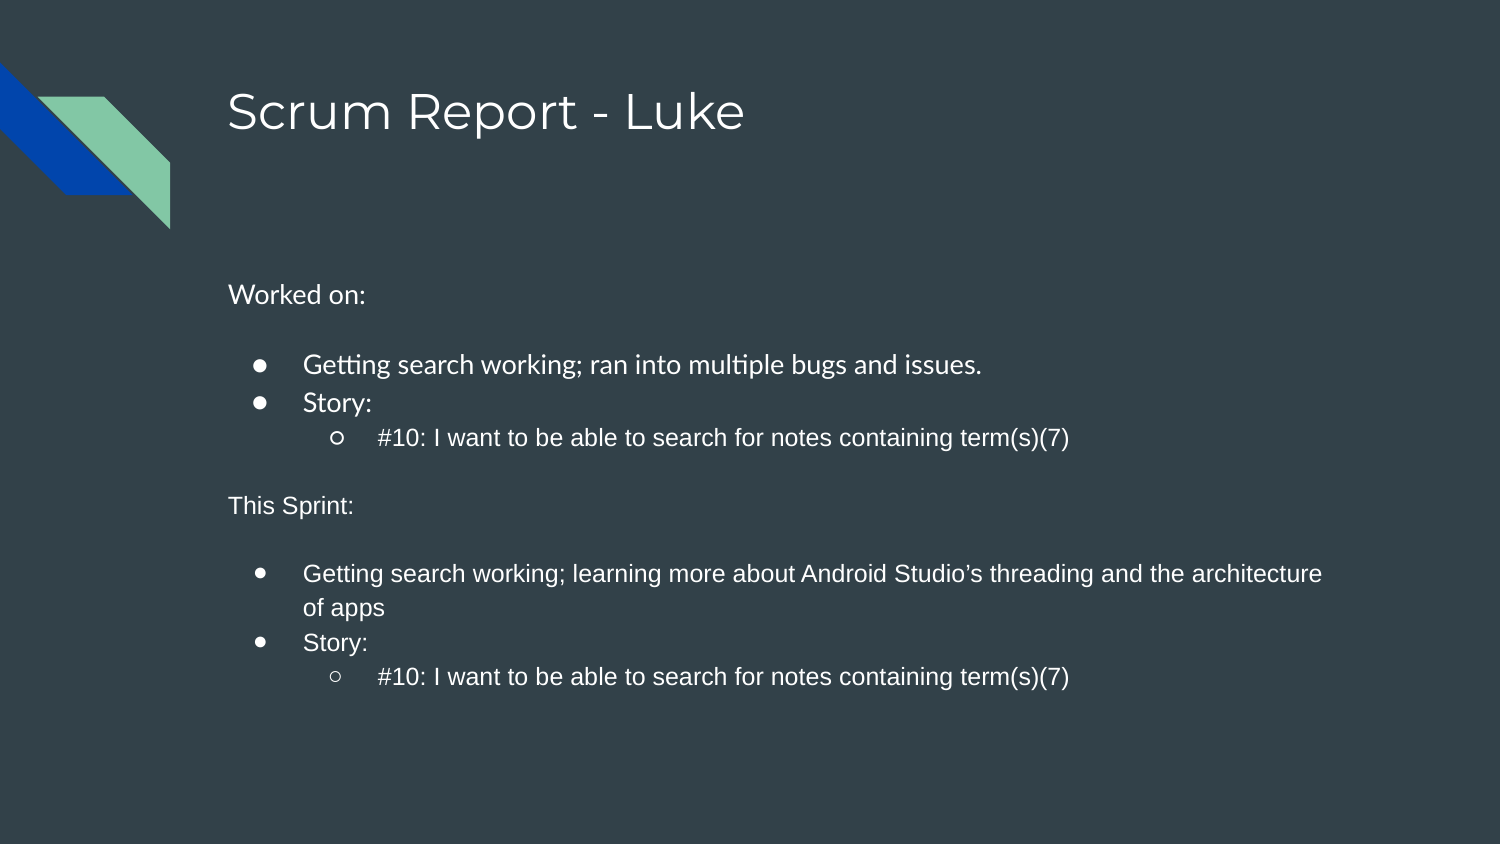

# Scrum Report - Luke
Worked on:
Getting search working; ran into multiple bugs and issues.
Story:
#10: I want to be able to search for notes containing term(s)(7)
This Sprint:
Getting search working; learning more about Android Studio’s threading and the architecture of apps
Story:
#10: I want to be able to search for notes containing term(s)(7)